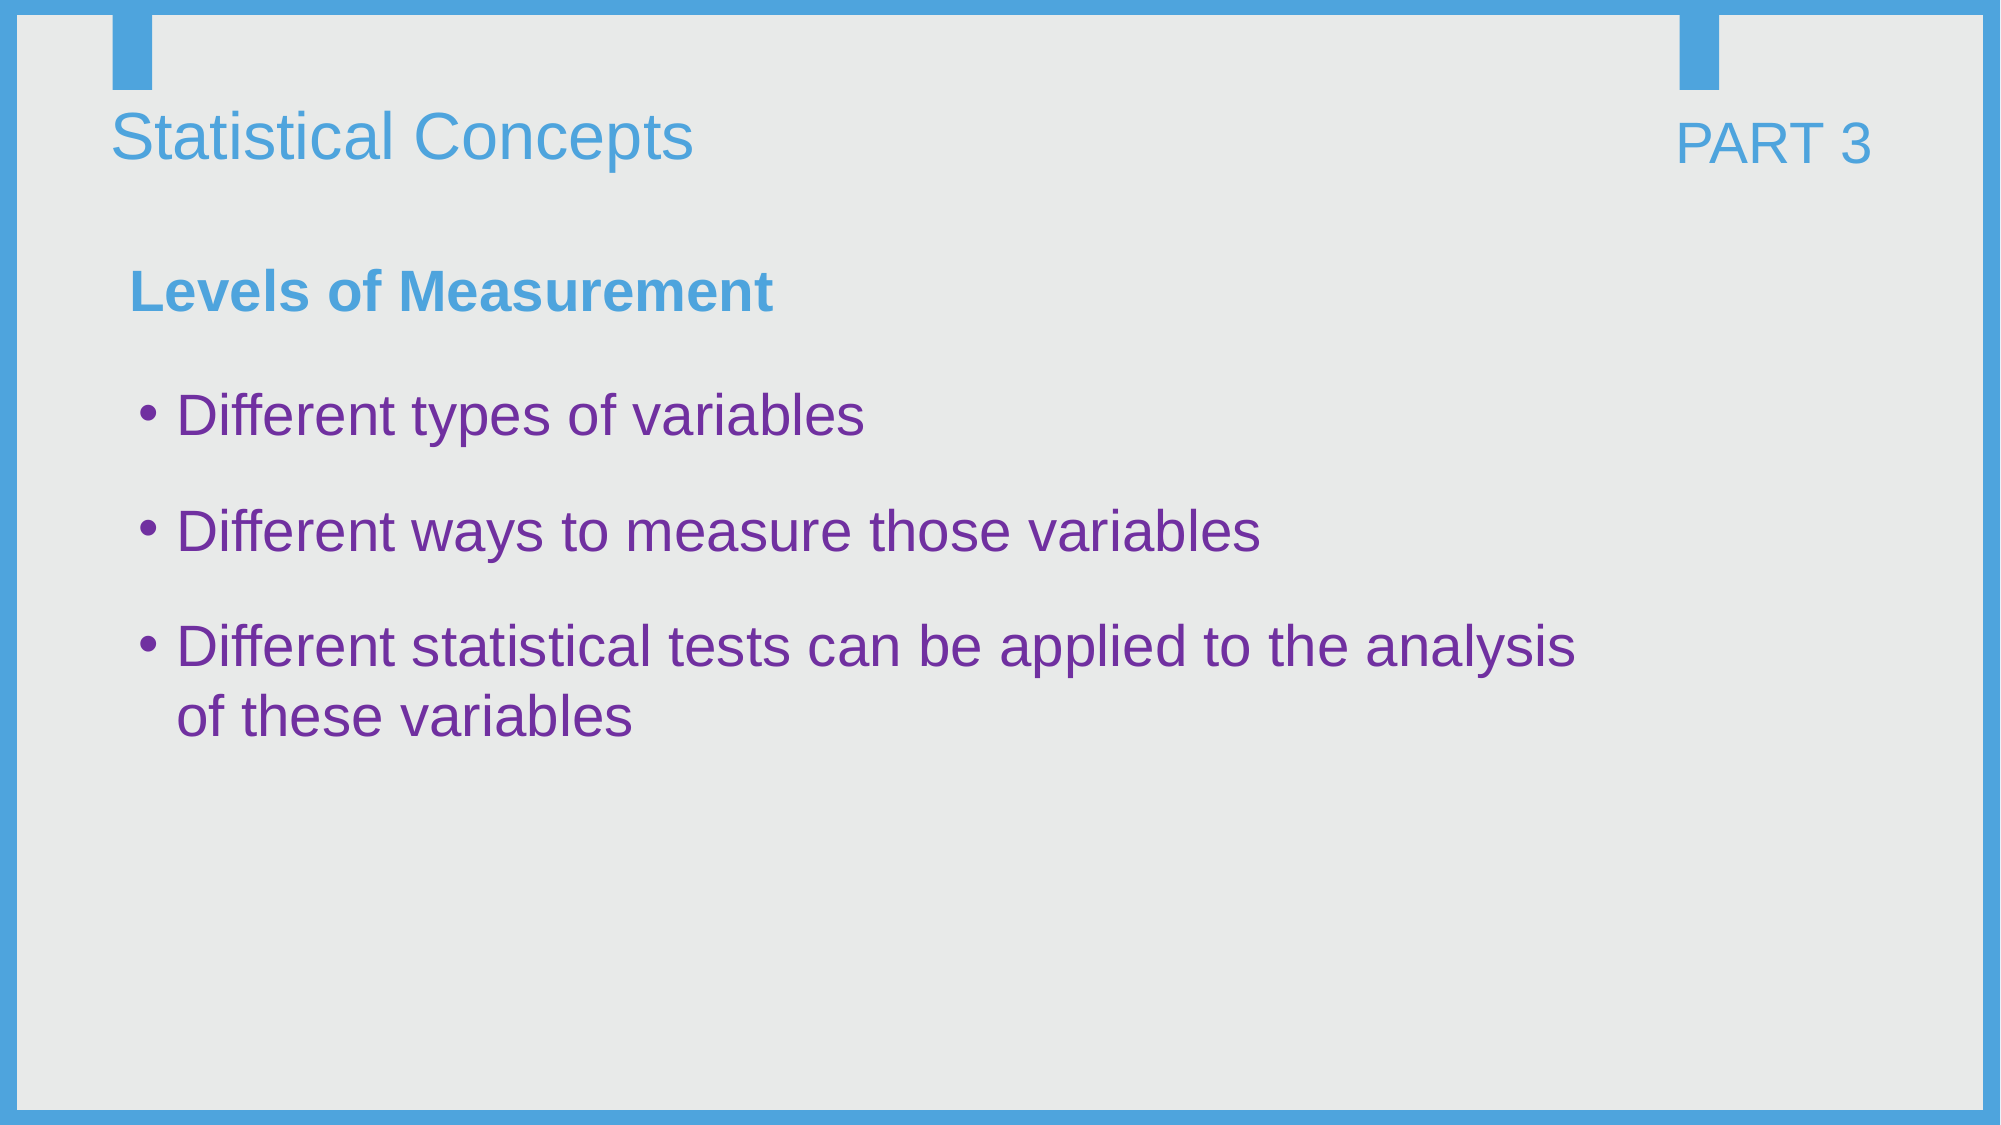

Statistical Concepts
PART 3
Levels of Measurement
Different types of variables
Different ways to measure those variables
Different statistical tests can be applied to the analysis of these variables